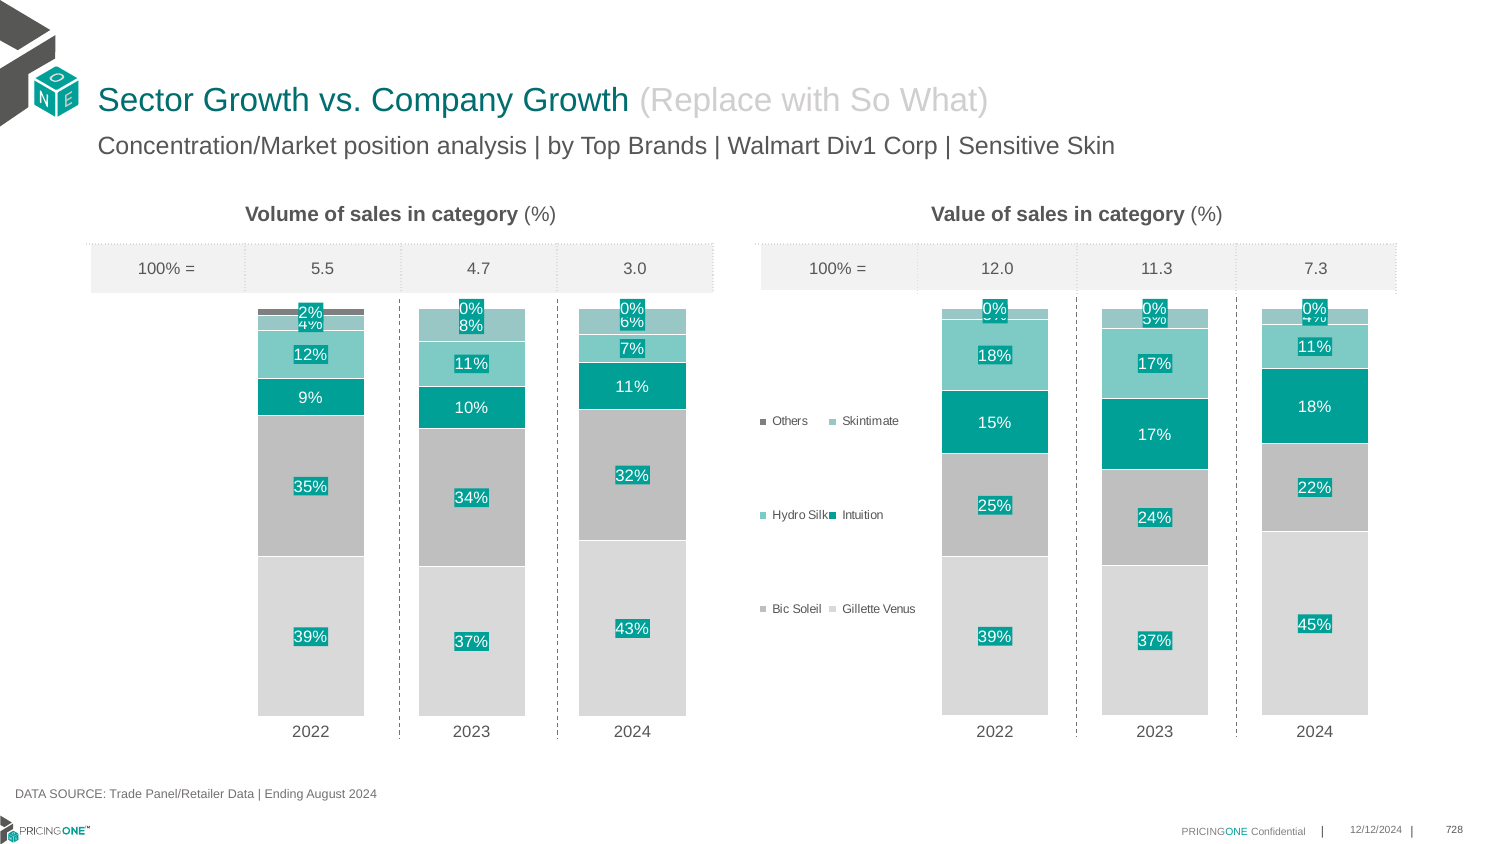

# Sector Growth vs. Company Growth (Replace with So What)
Concentration/Market position analysis | by Top Brands | Walmart Div1 Corp | Sensitive Skin
| Volume of sales in category (%) |  |  |  |
| --- | --- | --- | --- |
| 100% = | 5.5 | 4.7 | 3.0 |
| Value of sales in category (%) |  |  |  |
| --- | --- | --- | --- |
| 100% = | 12.0 | 11.3 | 7.3 |

### Chart

| Category | Gillette Venus | Bic Soleil | Intuition | Hydro Silk | Skintimate | Others |
|---|---|---|---|---|---|---|
| 2022 | 0.3913155730929372 | 0.34590937659997656 | 0.08944756519528908 | 0.11936289343491614 | 0.03570291908552168 | 0.018261672591359343 |
| 2023 | 0.36731633925449325 | 0.33690292991267984 | 0.10459144082464207 | 0.10943860208736396 | 0.08171934805348299 | 3.1339867337912245e-05 |
| 2024 | 0.4313811826884055 | 0.3205726198432672 | 0.11474864757353463 | 0.06932868215600686 | 0.0639454288052439 | 2.3438933541917518e-05 |

### Chart

| Category | Gillette Venus | Bic Soleil | Intuition | Hydro Silk | Skintimate | Others |
|---|---|---|---|---|---|---|
| 2022 | 0.39030709541768044 | 0.25271684535366173 | 0.15410735652549118 | 0.17577503829661778 | 0.025194812142621495 | 0.0018988522639273818 |
| 2023 | 0.3689199966992737 | 0.2352965394435018 | 0.17467314133164472 | 0.17116408328171523 | 0.04994110399377254 | 5.135250091991807e-06 |
| 2024 | 0.45173822227095345 | 0.21693253919818278 | 0.18235042213427616 | 0.10928929869094585 | 0.03967876005685004 | 1.075764879172985e-05 |
DATA SOURCE: Trade Panel/Retailer Data | Ending August 2024

12/12/2024
728